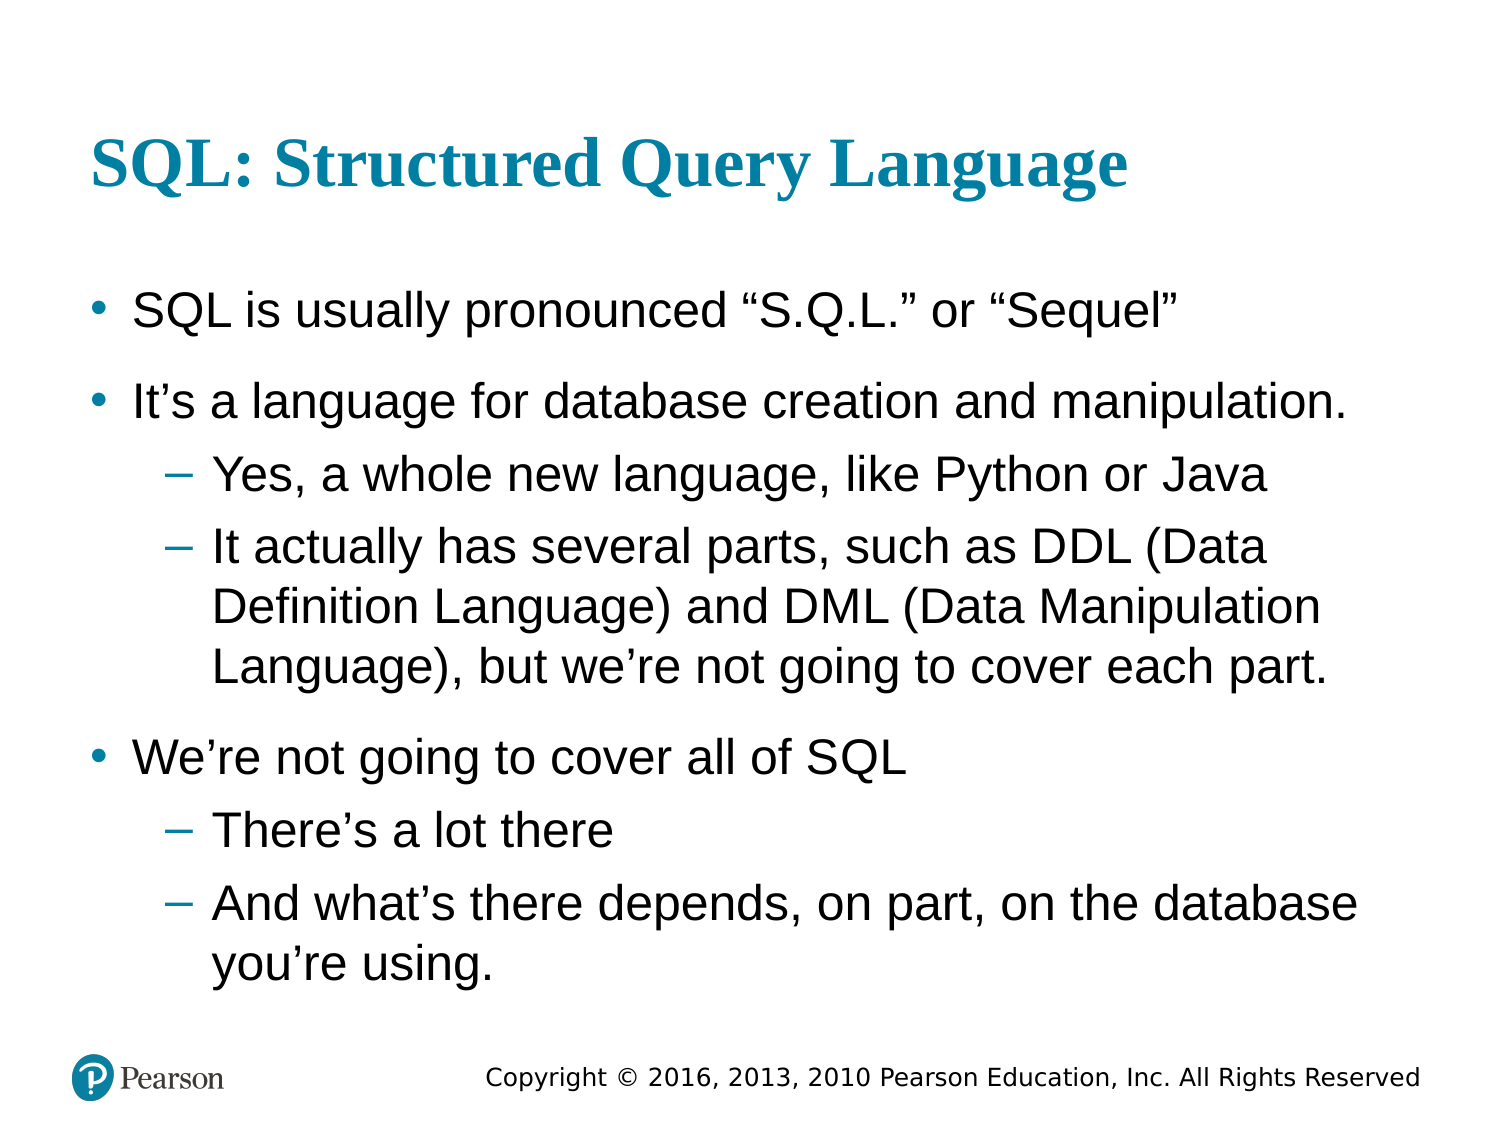

# S Q L: Structured Query Language
S Q L is usually pronounced “S.Q.L.” or “Sequel”
It’s a language for database creation and manipulation.
Yes, a whole new language, like Python or Java
It actually has several parts, such as D D L (Data Definition Language) and D M L (Data Manipulation Language), but we’re not going to cover each part.
We’re not going to cover all of S Q L
There’s a lot there
And what’s there depends, on part, on the database you’re using.